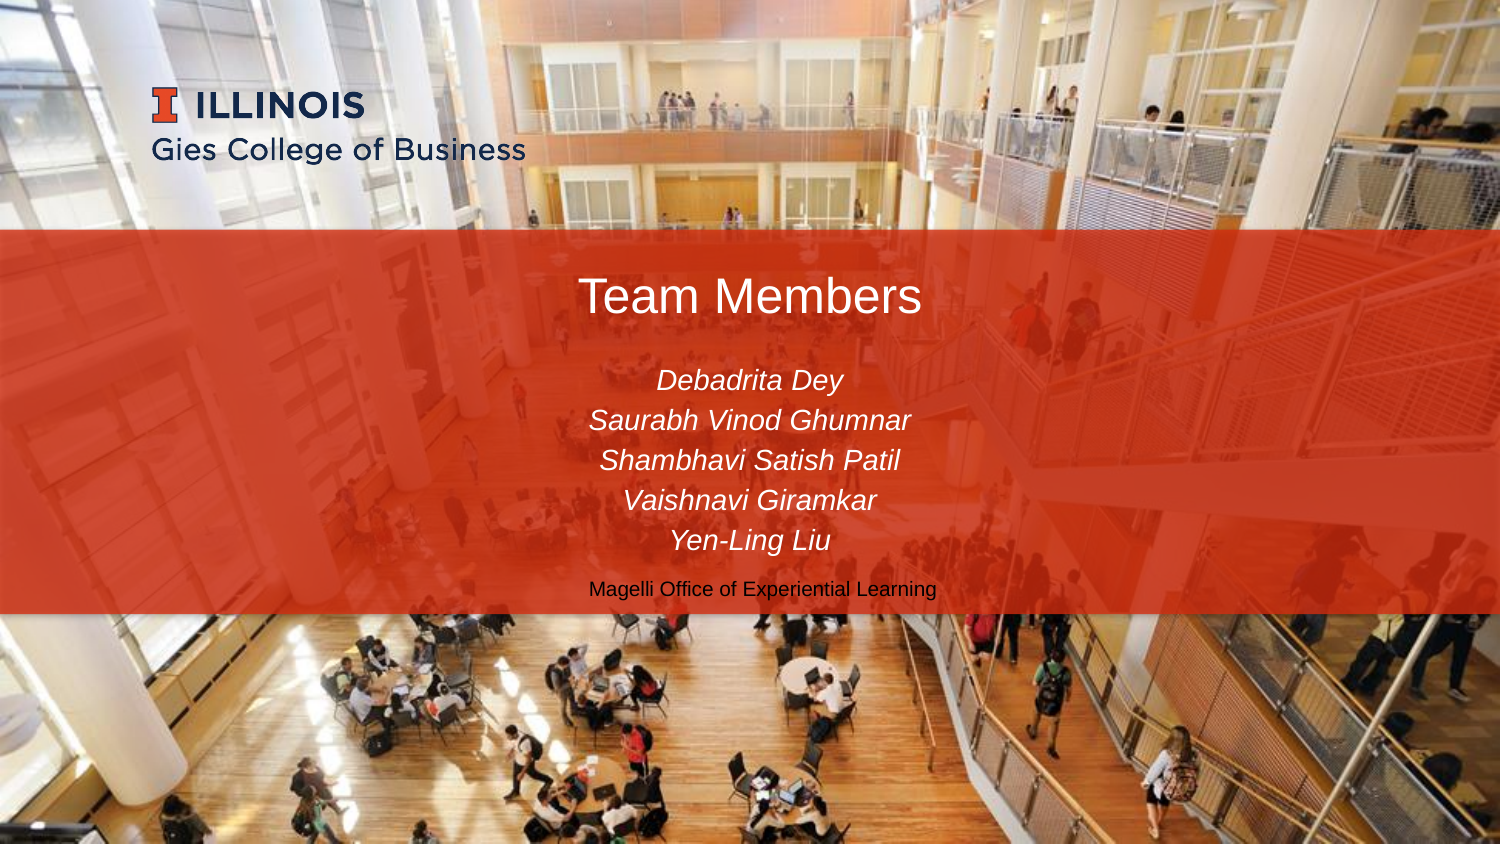

# Team Members
Debadrita Dey
Saurabh Vinod Ghumnar
Shambhavi Satish Patil
Vaishnavi Giramkar
Yen-Ling Liu